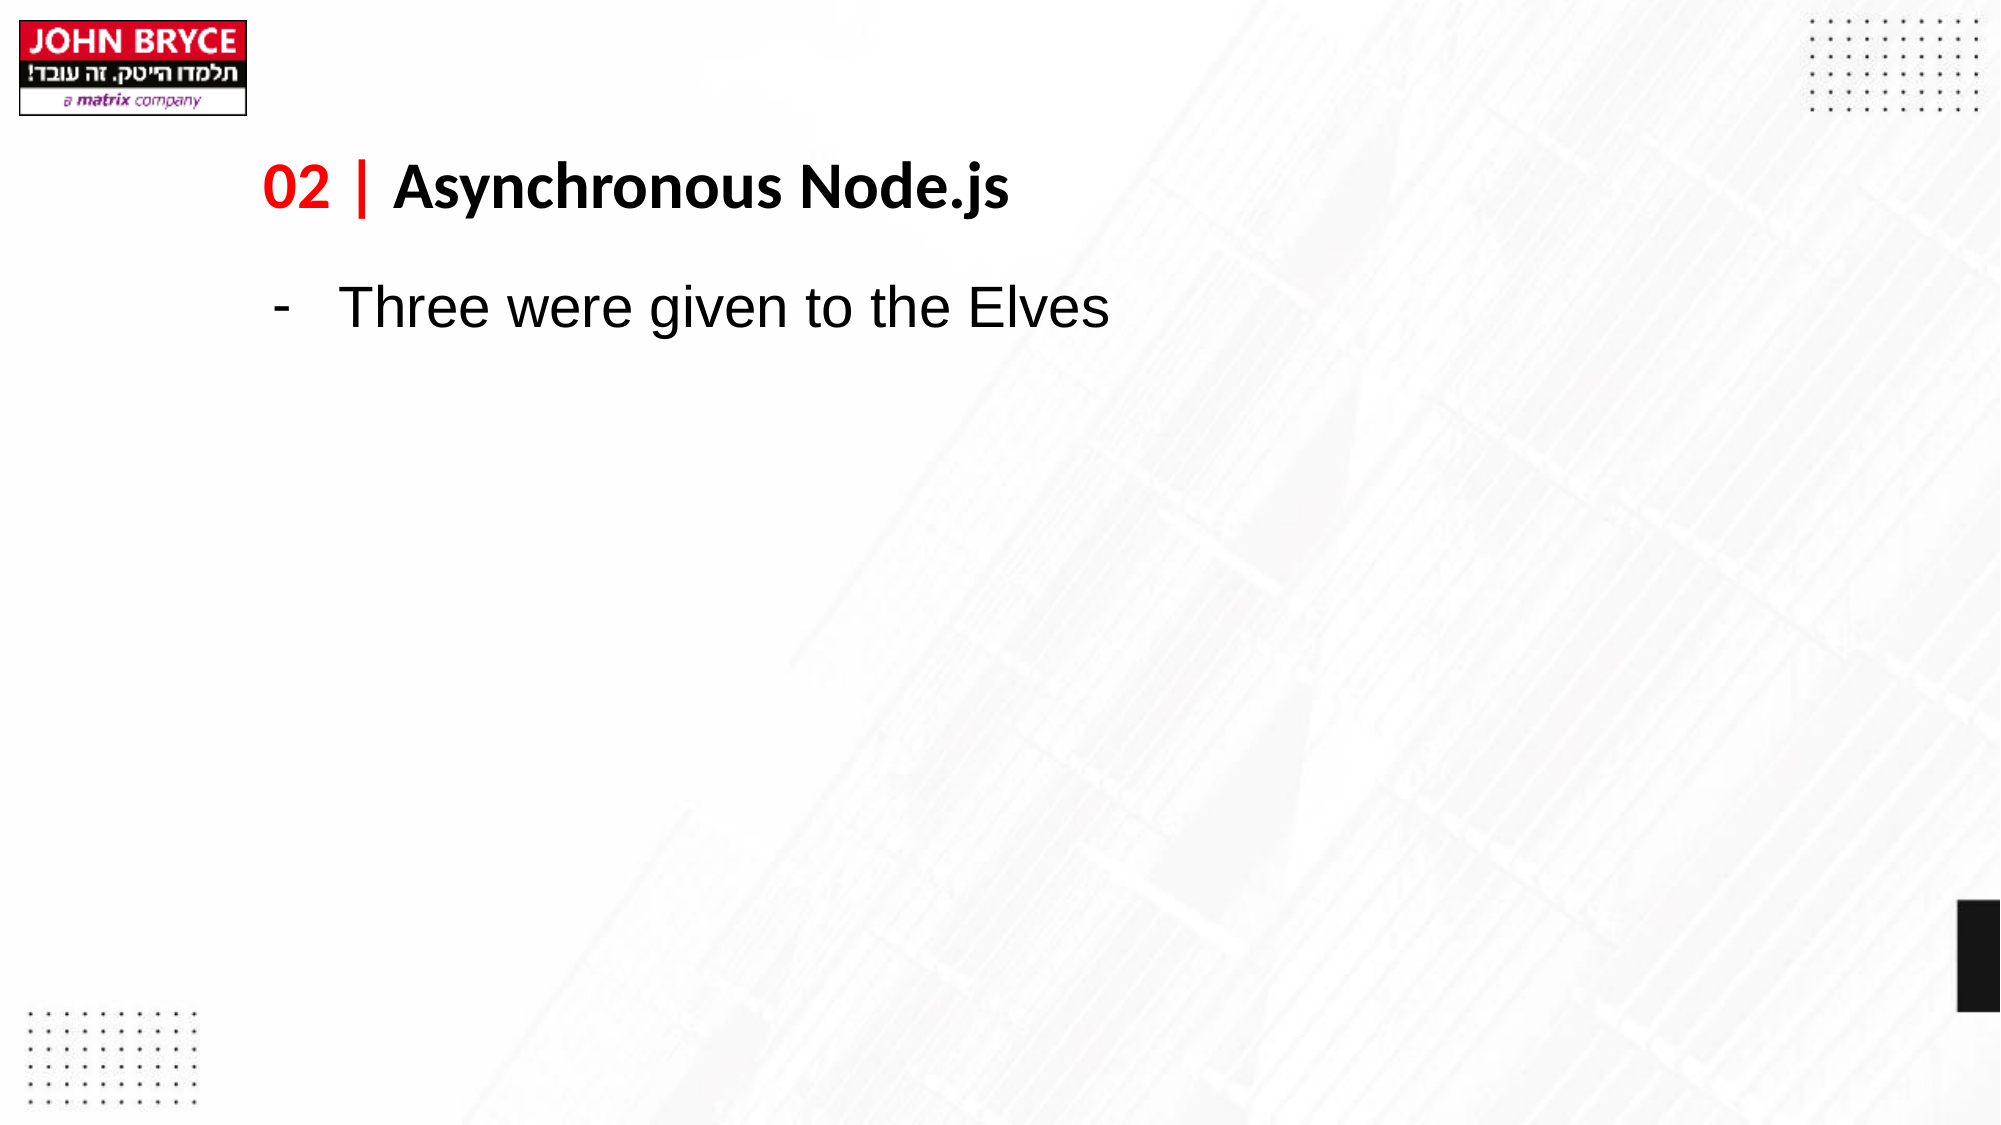

# 02 | Asynchronous Node.js

Three were given to the Elves